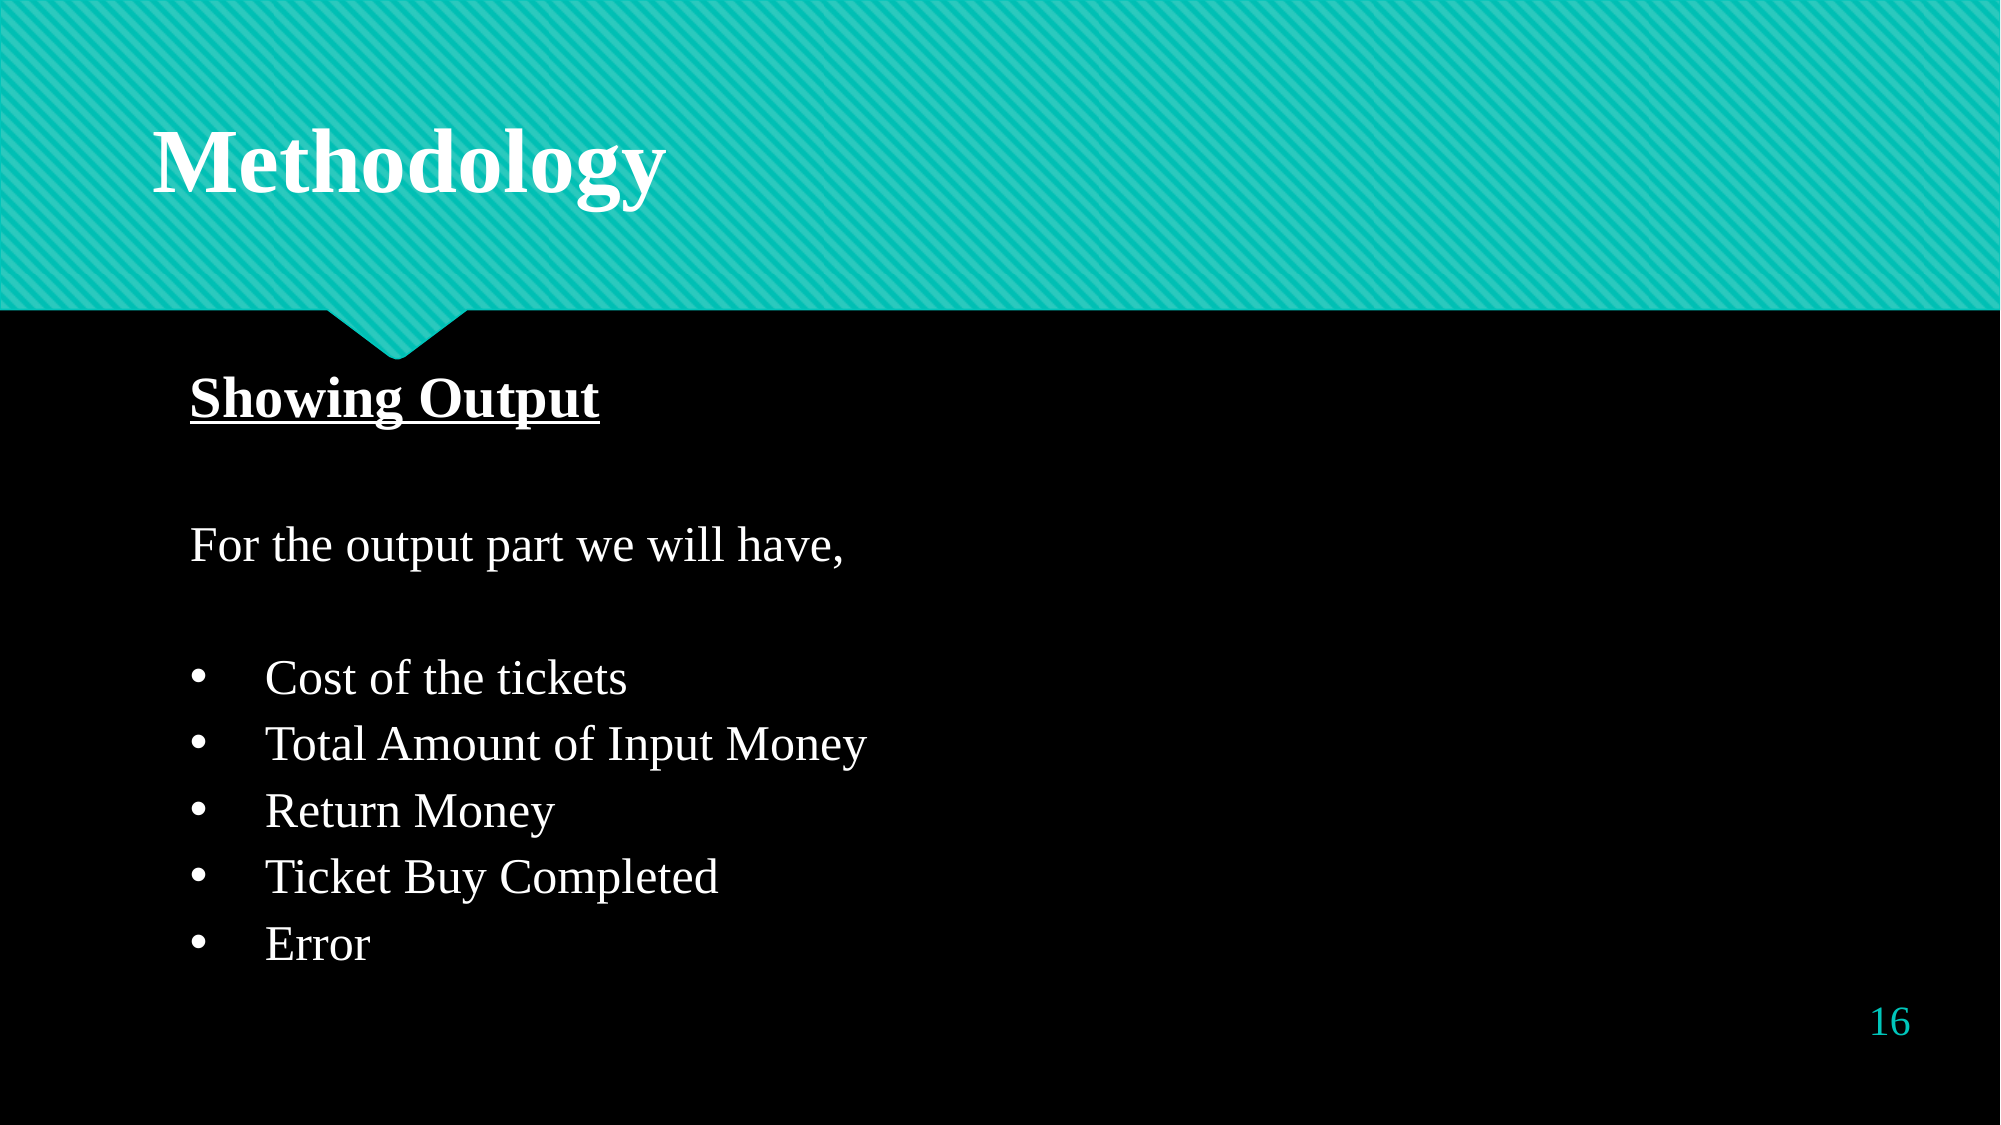

Methodology
Showing Output

For the output part we will have,

Cost of the tickets
Total Amount of Input Money
Return Money
Ticket Buy Completed
Error

16